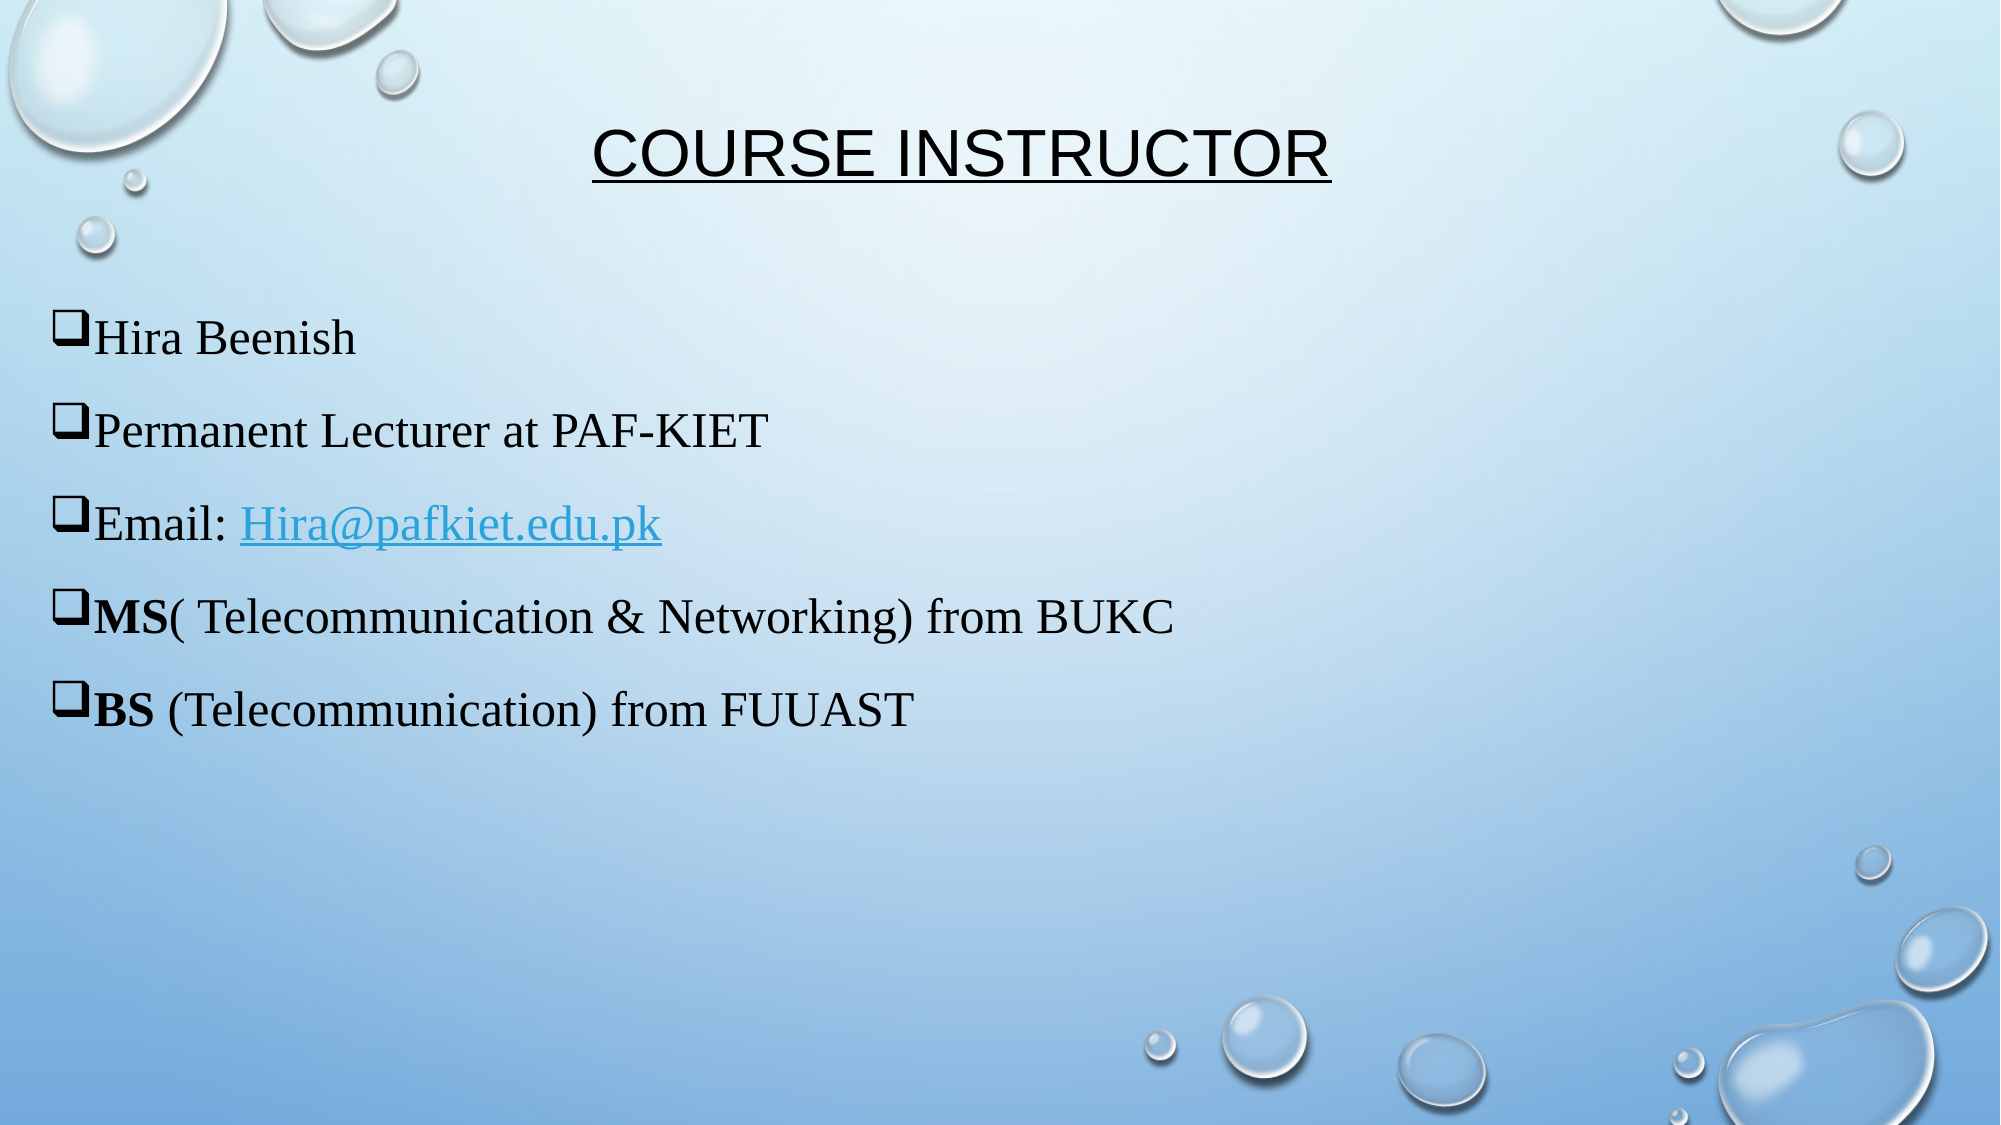

# Course Instructor
Hira Beenish
Permanent Lecturer at PAF-KIET
Email: Hira@pafkiet.edu.pk
MS( Telecommunication & Networking) from BUKC
BS (Telecommunication) from FUUAST